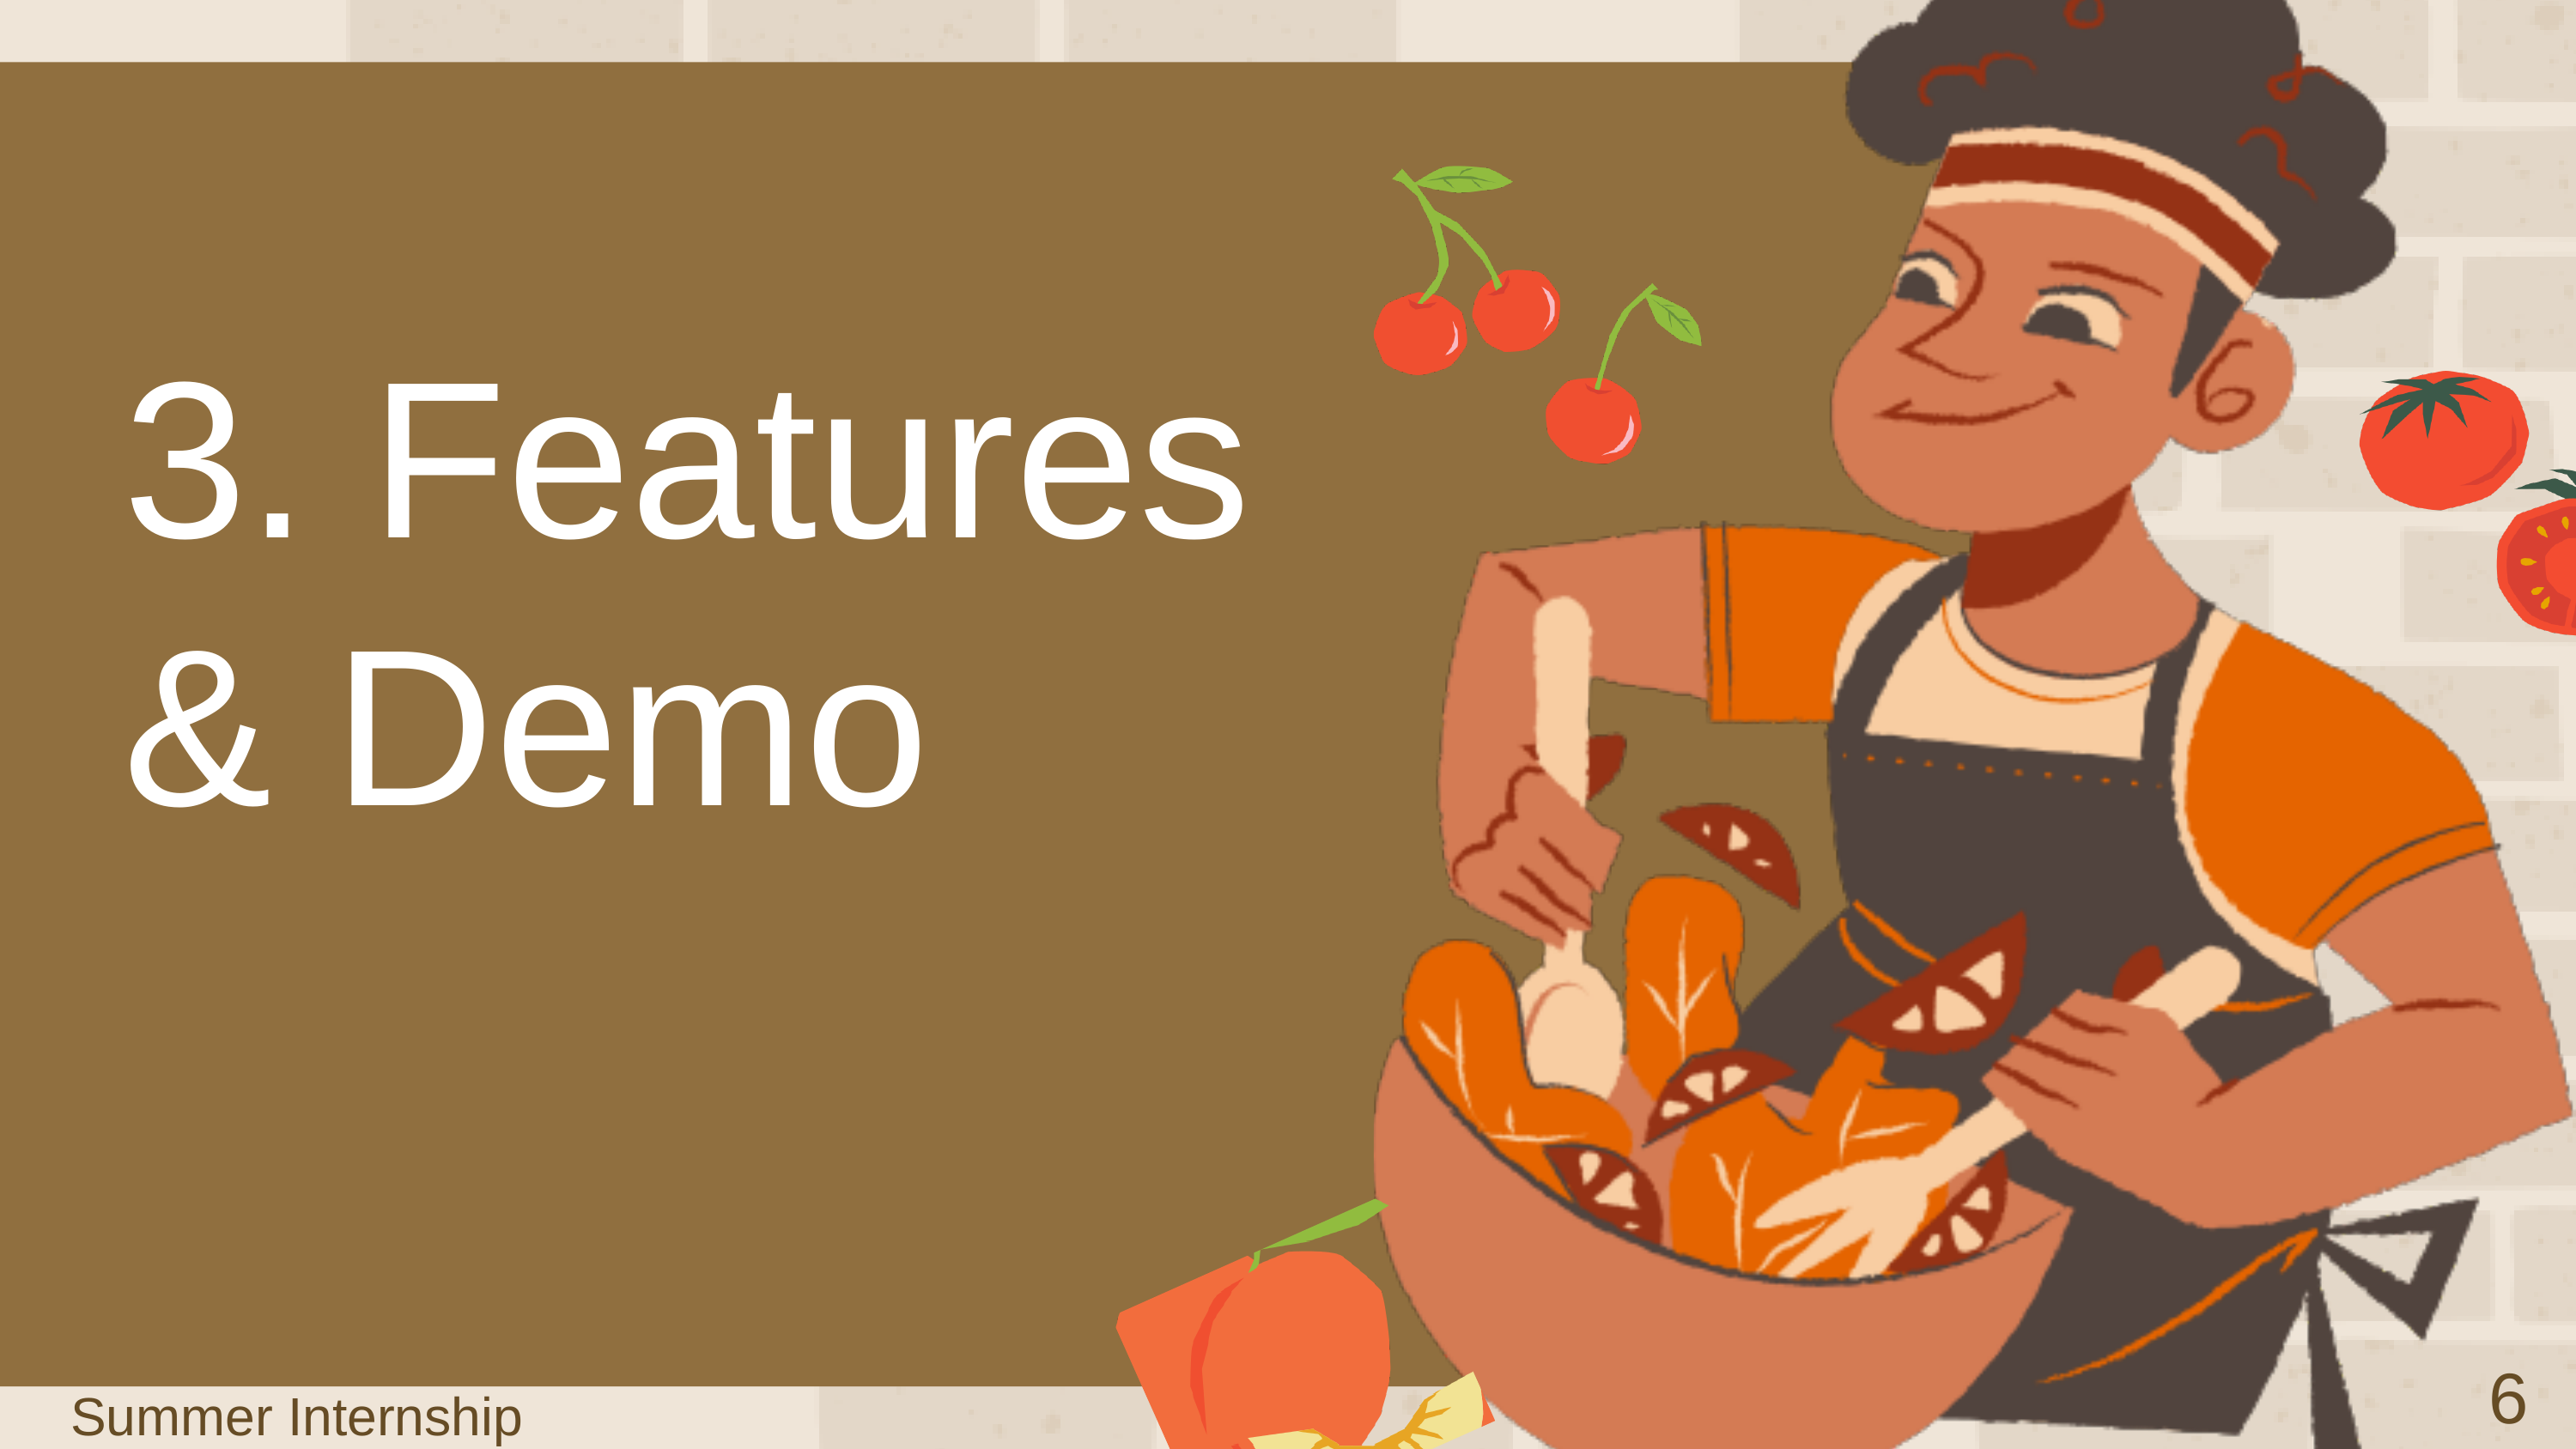

3. Features & Demo

6
Summer Internship